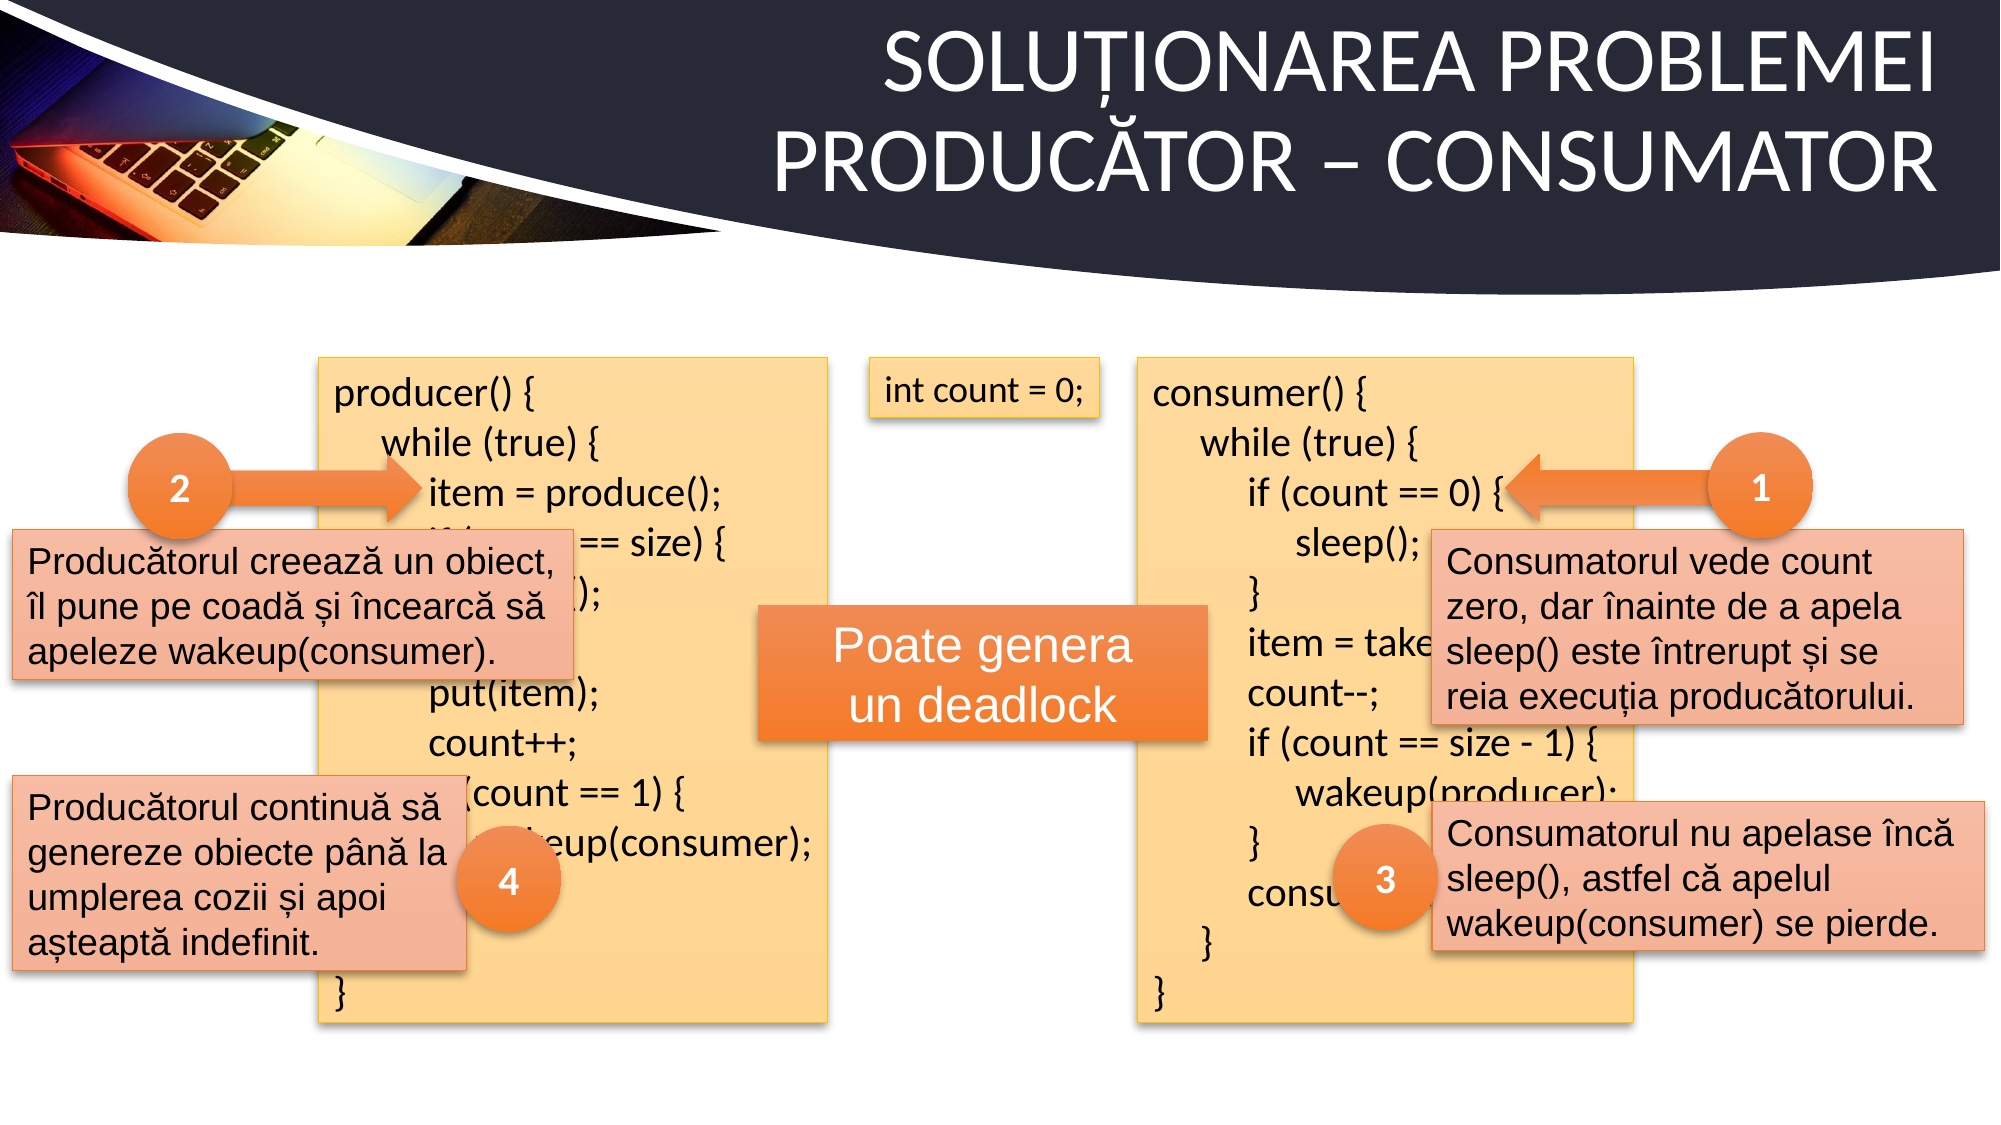

# Soluționarea problemei producător – consumator
producer() {
     while (true) {
          item = produce();
          if (count == size) {
               sleep();
          }
          put(item);
          count++;
          if (count == 1) {
               wakeup(consumer);
          }
     }
}
int count = 0;
consumer() {
     while (true) {
          if (count == 0) {
               sleep();
          }
          item = take();
          count--;
          if (count == size - 1) {
               wakeup(producer);
          }
          consume(item);
     }
}
1
2

Producătorul creează un obiect, îl pune pe coadă și încearcă să apeleze wakeup(consumer).
Consumatorul vede count  zero, dar înainte de a apela sleep() este întrerupt și se reia execuția producătorului.
Poate genera
un deadlock
Producătorul continuă să genereze obiecte până la umplerea cozii și apoi așteaptă indefinit.
Consumatorul nu apelase încă sleep(), astfel că apelul wakeup(consumer) se pierde.
3
4